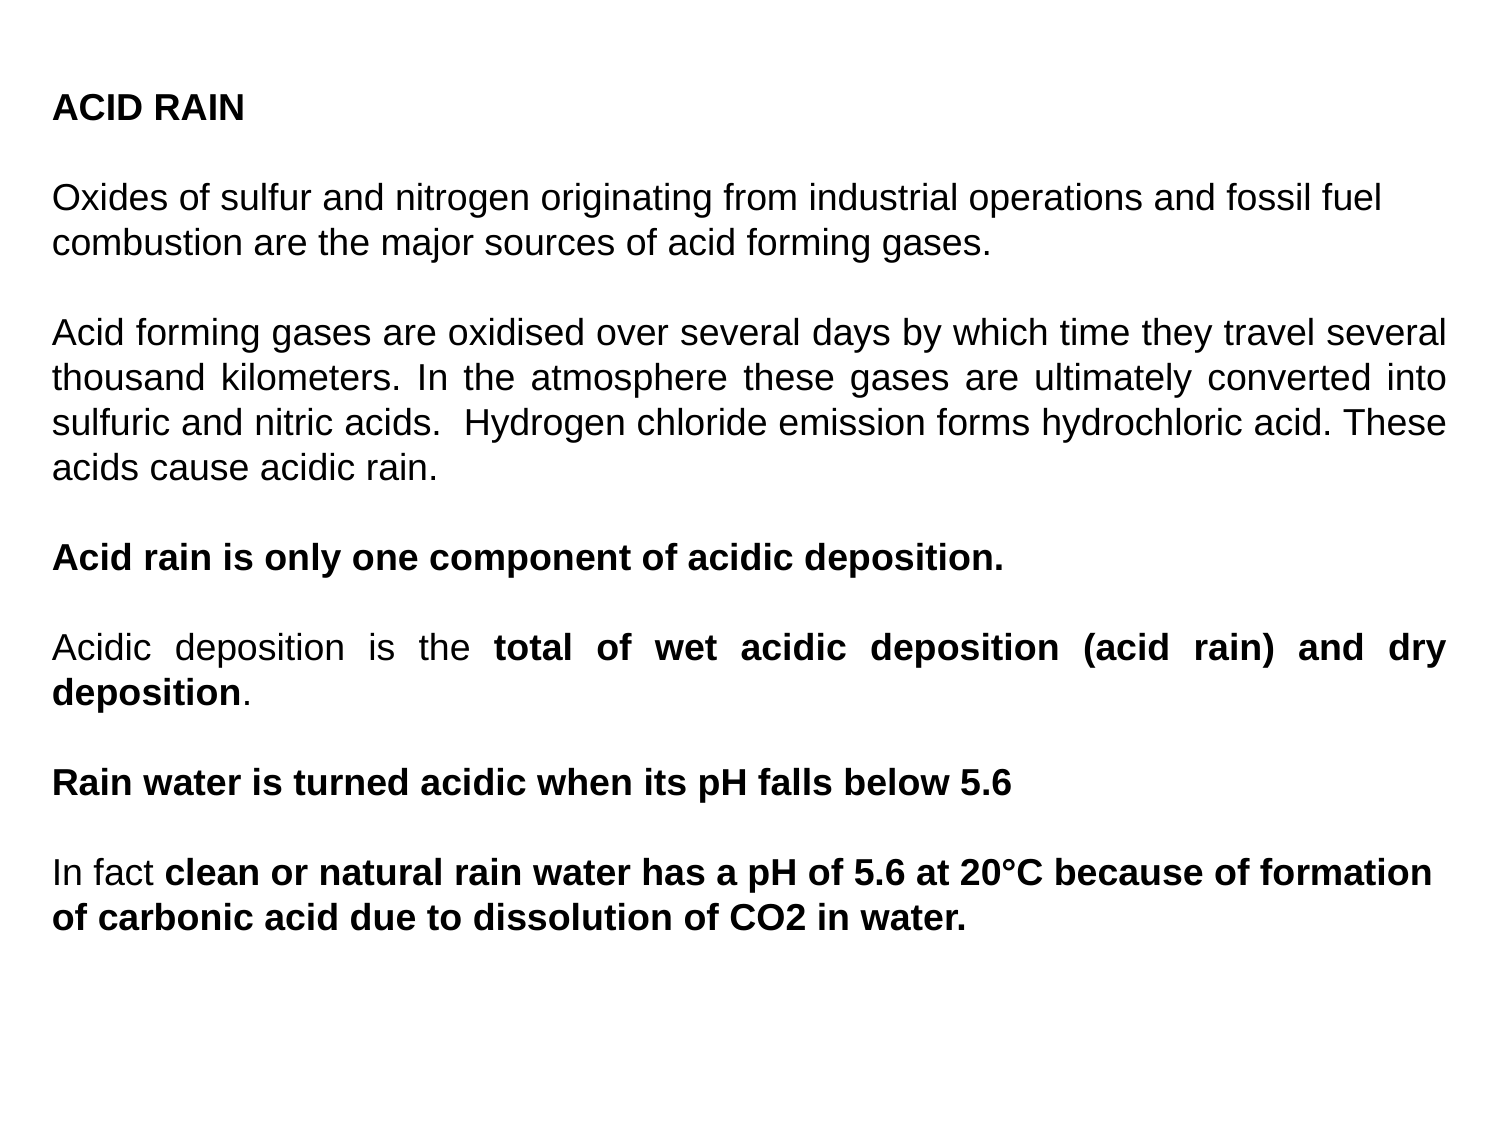

ACID RAIN

Oxides of sulfur and nitrogen originating from industrial operations and fossil fuel combustion are the major sources of acid forming gases.

Acid forming gases are oxidised over several days by which time they travel several thousand kilometers. In the atmosphere these gases are ultimately converted into sulfuric and nitric acids.  Hydrogen chloride emission forms hydrochloric acid. These acids cause acidic rain.

Acid rain is only one component of acidic deposition.

Acidic deposition is the total of wet acidic deposition (acid rain) and dry deposition.

Rain water is turned acidic when its pH falls below 5.6

In fact clean or natural rain water has a pH of 5.6 at 20°C because of formation of carbonic acid due to dissolution of CO2 in water.